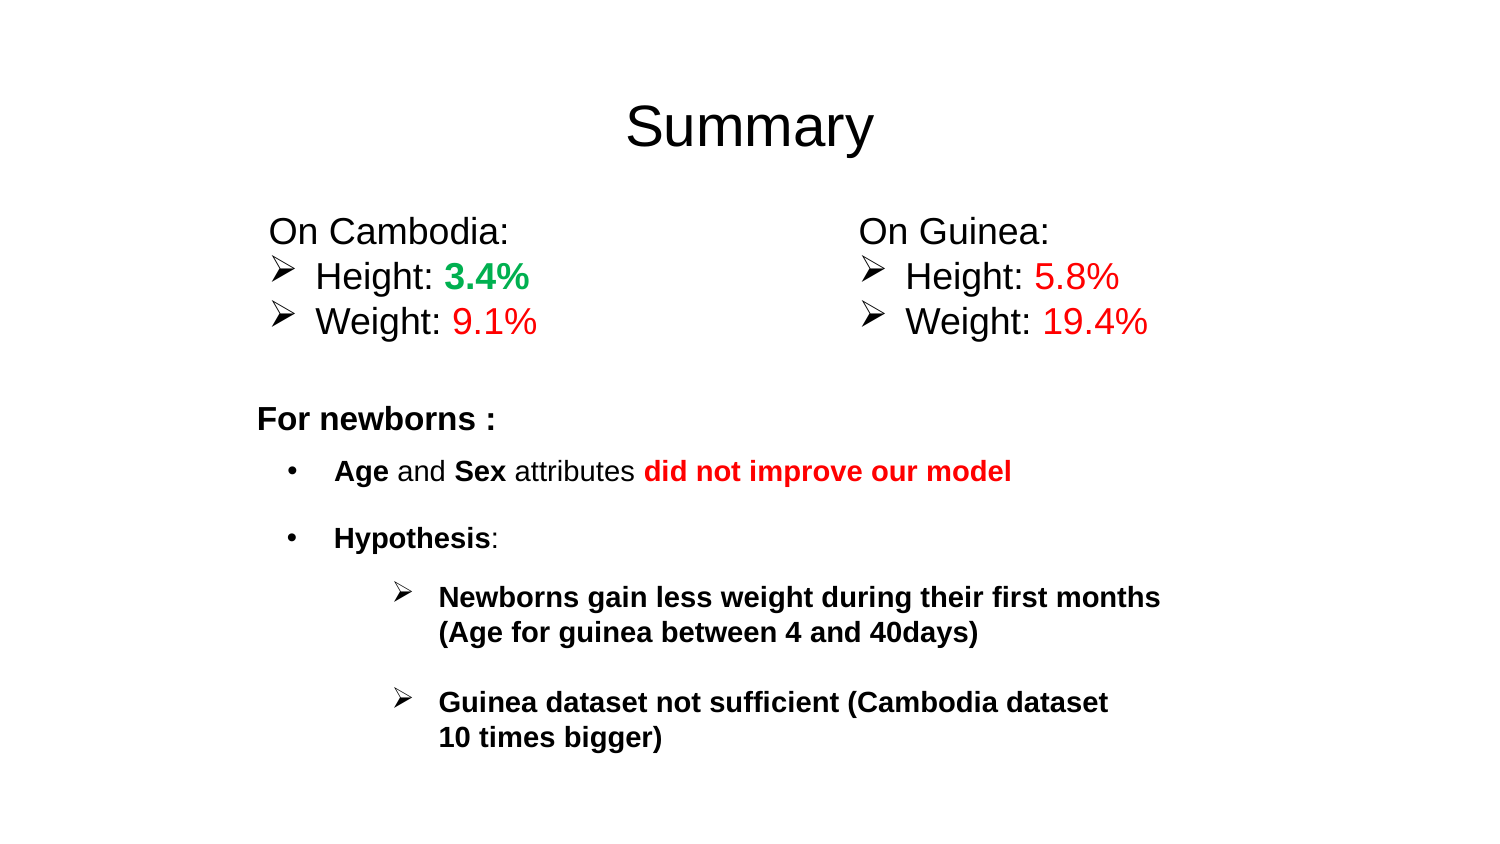

# Summary
On Cambodia:
Height: 3.4%
Weight: 9.1%
On Guinea:
Height: 5.8%
Weight: 19.4%
For newborns :
Age and Sex attributes did not improve our model
Hypothesis:
Newborns gain less weight during their first months (Age for guinea between 4 and 40days)
Guinea dataset not sufficient (Cambodia dataset 10 times bigger)